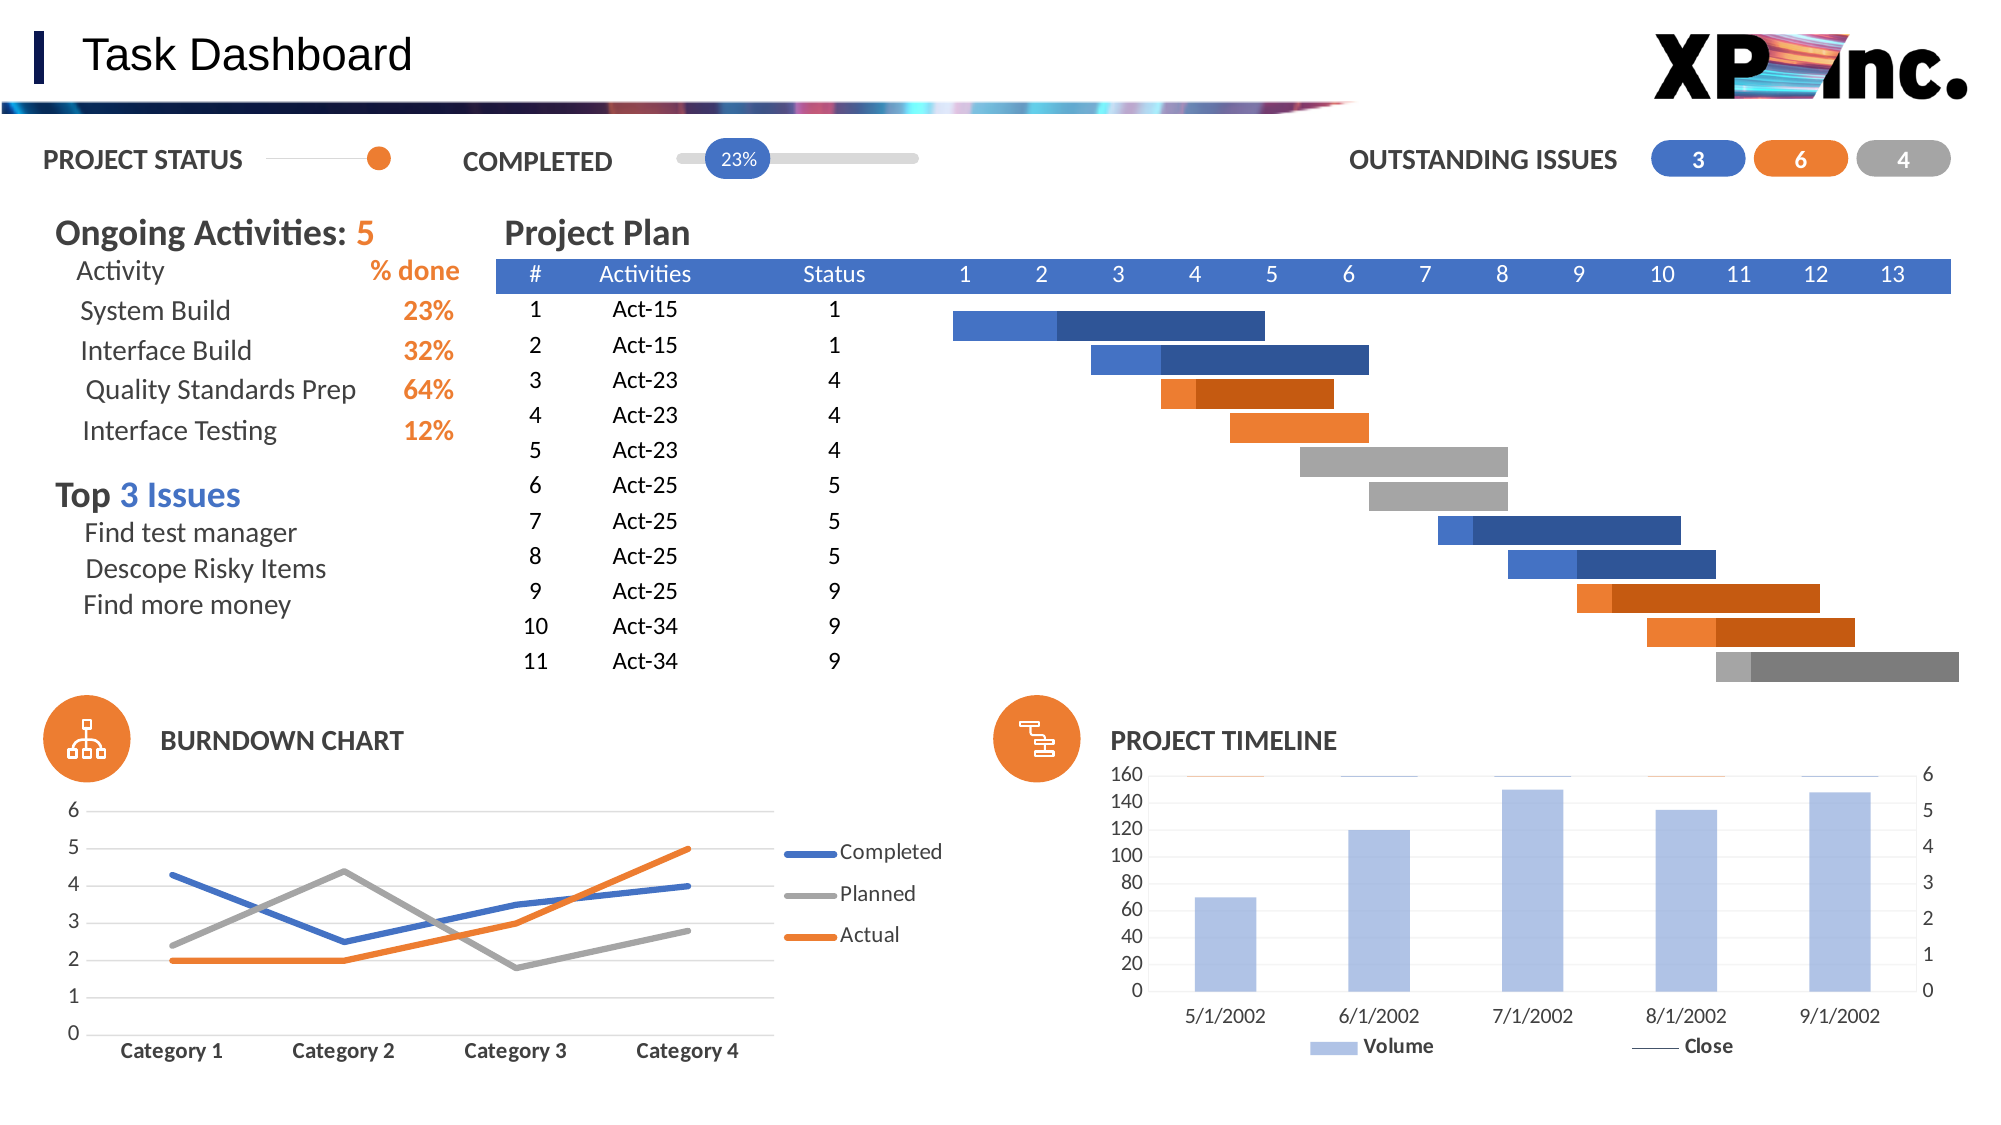

# Task Dashboard

3
6
4
PROJECT STATUS
OUTSTANDING ISSUES
COMPLETED
23%

Ongoing Activities: 5
Project Plan
Activity
% done
| # | Activities | Status | 1 | 2 | 3 | 4 | 5 | 6 | 7 | 8 | 9 | 10 | 11 | 12 | 13 |
| --- | --- | --- | --- | --- | --- | --- | --- | --- | --- | --- | --- | --- | --- | --- | --- |
| 1 | Act-15 | 1 |  |  |  |  |  |  |  |  |  |  |  |  |  |
| 2 | Act-15 | 1 |  |  |  |  |  |  |  |  |  |  |  |  |  |
| 3 | Act-23 | 4 |  |  |  |  |  |  |  |  |  |  |  |  |  |
| 4 | Act-23 | 4 |  |  |  |  |  |  |  |  |  |  |  |  |  |
| 5 | Act-23 | 4 |  |  |  |  |  |  |  |  |  |  |  |  |  |
| 6 | Act-25 | 5 |  |  |  |  |  |  |  |  |  |  |  |  |  |
| 7 | Act-25 | 5 |  |  |  |  |  |  |  |  |  |  |  |  |  |
| 8 | Act-25 | 5 |  |  |  |  |  |  |  |  |  |  |  |  |  |
| 9 | Act-25 | 9 |  |  |  |  |  |  |  |  |  |  |  |  |  |
| 10 | Act-34 | 9 |  |  |  |  |  |  |  |  |  |  |  |  |  |
| 11 | Act-34 | 9 |  |  |  |  |  |  |  |  |  |  |  |  |  |
System Build
23%

### Chart

| Category | Column1 | Completed | Pending |
|---|---|---|---|
| Task 1 | 0.0 | 1.5 | 3.0 |
| Task 2 | 2.0 | 1.0 | 3.0 |
| Task 3 | 3.0 | 0.5 | 2.0 |
| Task 4 | 4.0 | 0.0 | 2.0 |
| Task 5 | 5.0 | 0.0 | 3.0 |
| Task 6 | 6.0 | 0.0 | 2.0 |
| Task 7 | 7.0 | 0.5 | 3.0 |
| Task 8 | 8.0 | 1.0 | 2.0 |
| Task 9 | 9.0 | 0.5 | 3.0 |
| Task 10 | 10.0 | 1.0 | 2.0 |
| Task 11 | 11.0 | 0.5 | 3.0 |
Interface Build
32%
Quality Standards Prep
64%
Interface Testing
12%
Top 3 Issues
Find test manager
Descope Risky Items
Find more money

BURNDOWN CHART
PROJECT TIMELINE

[unsupported chart]

### Chart

| Category | Completed | Planned | Actual |
|---|---|---|---|
| Category 1 | 4.3 | 2.4 | 2.0 |
| Category 2 | 2.5 | 4.4 | 2.0 |
| Category 3 | 3.5 | 1.8 | 3.0 |
| Category 4 | 4.0 | 2.8 | 5.0 |